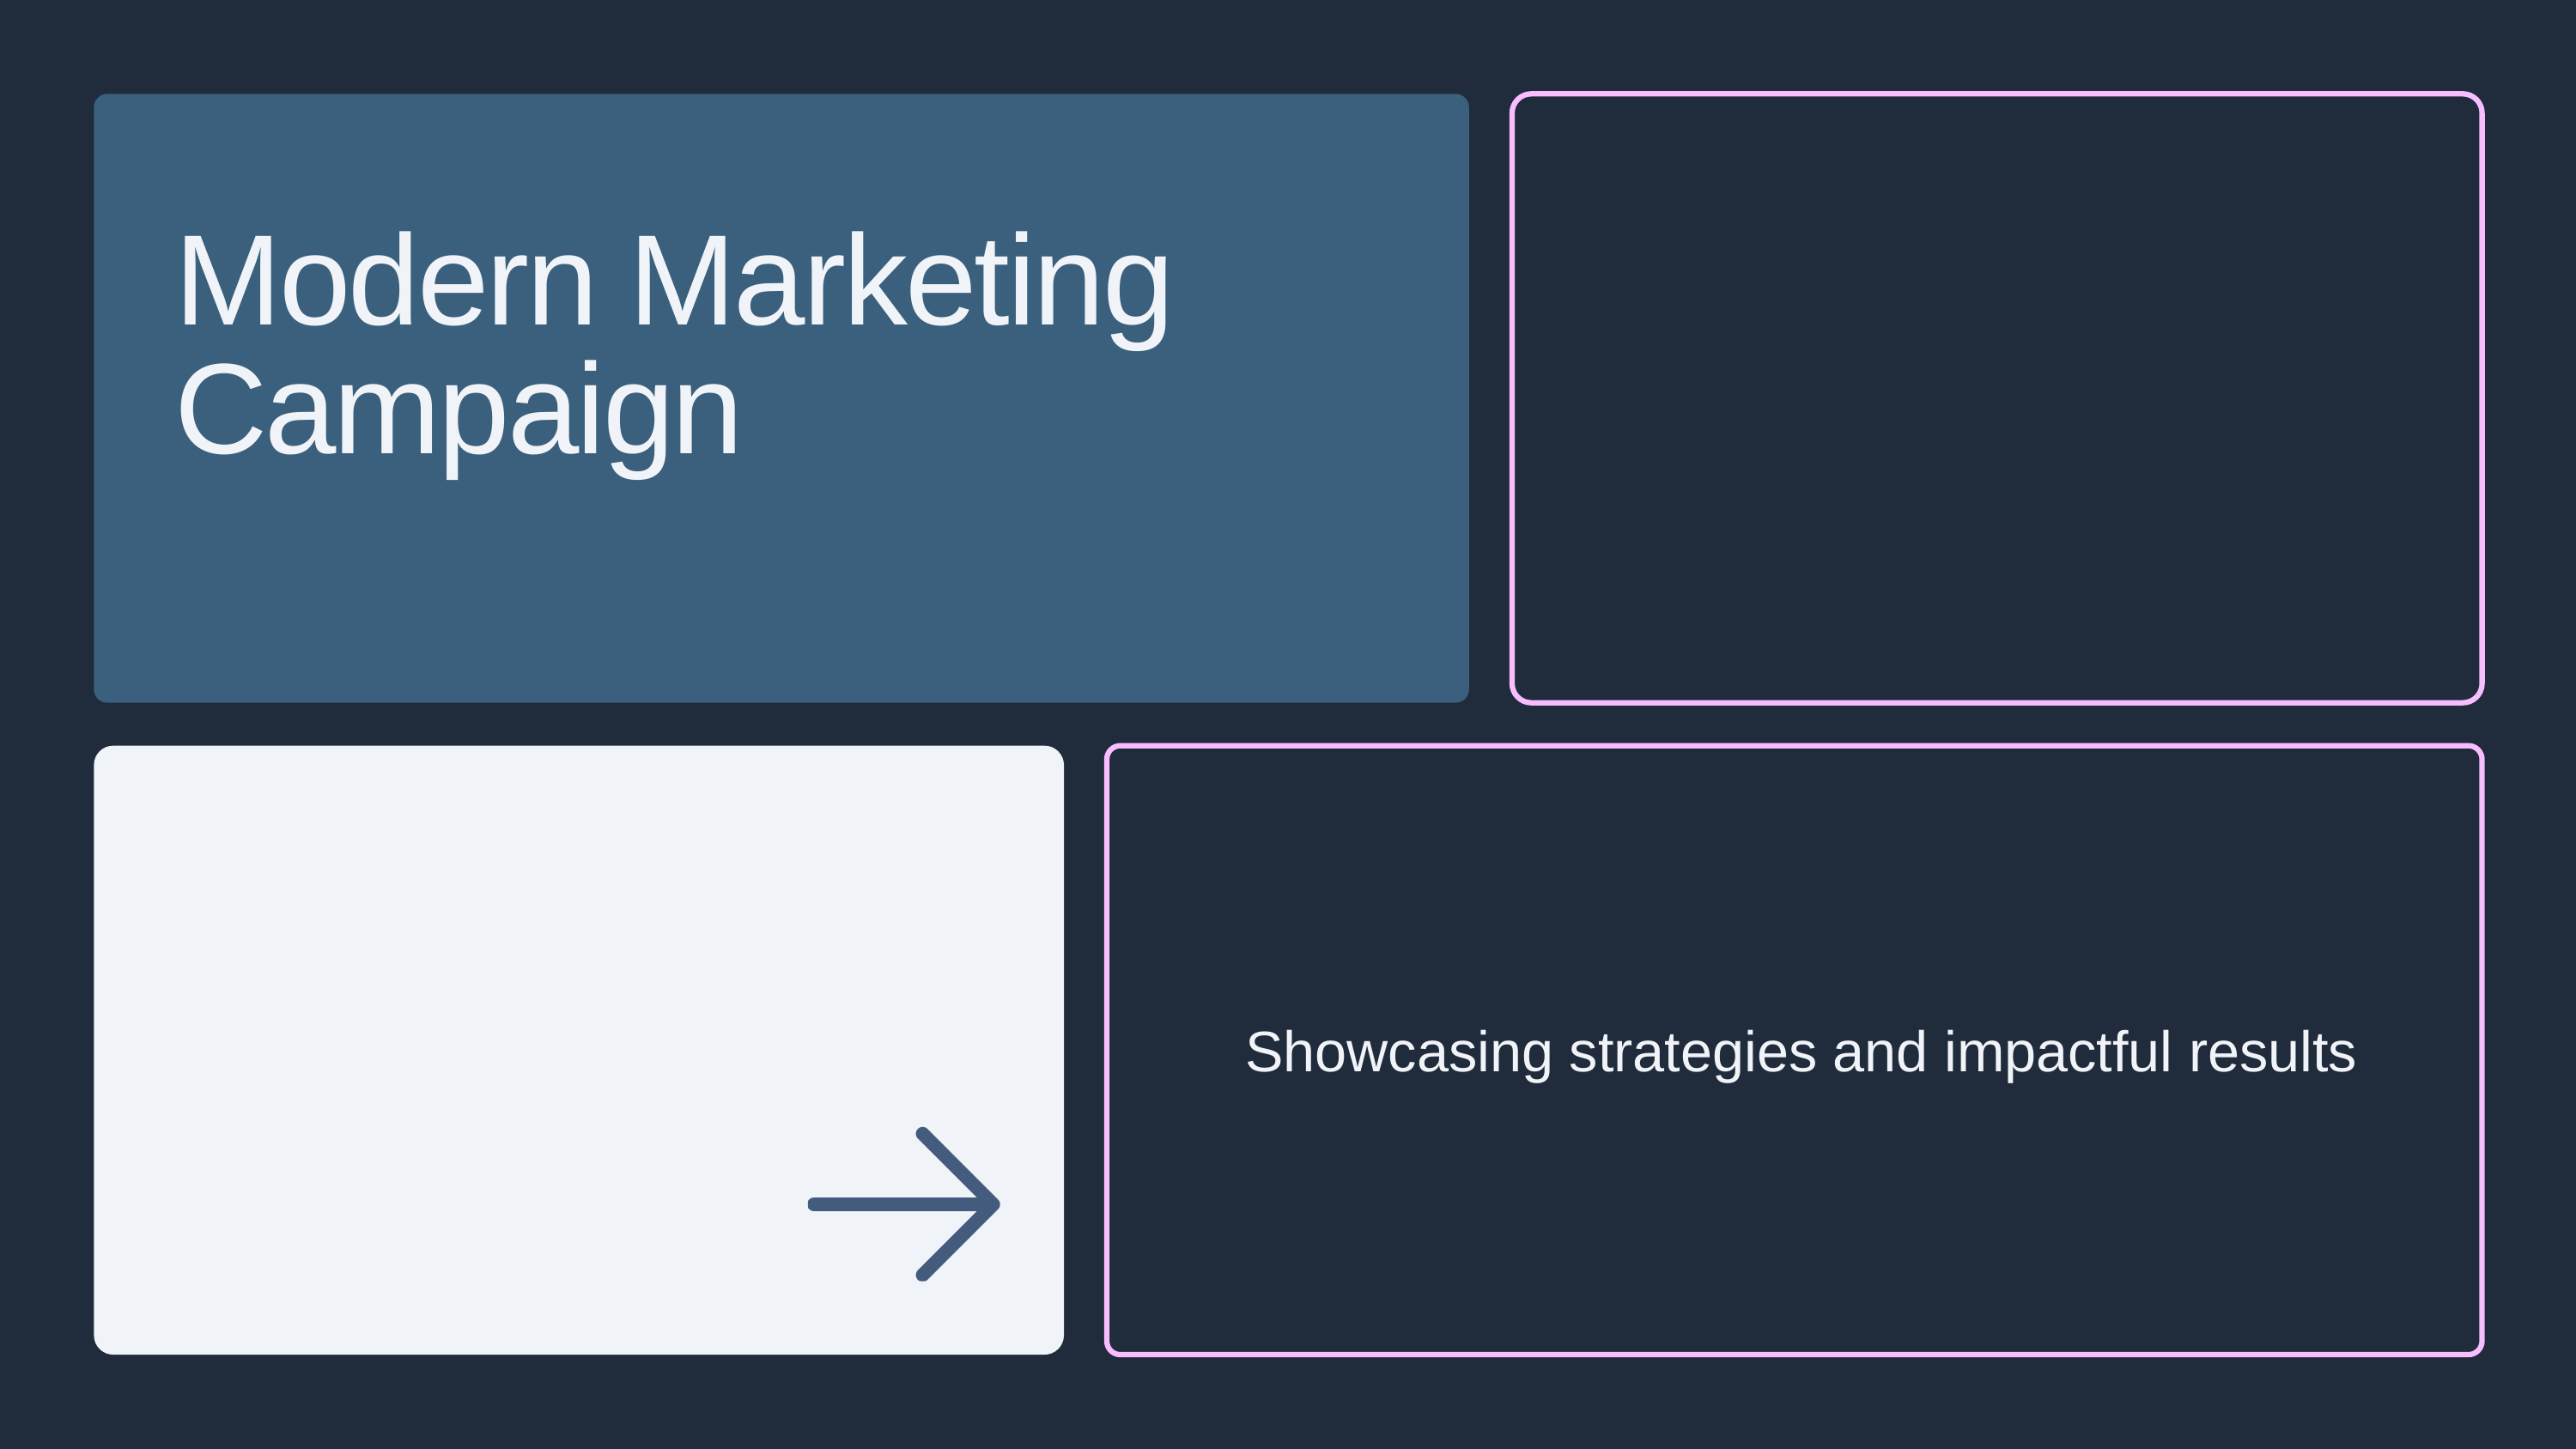

Modern Marketing Campaign

Showcasing strategies and impactful results